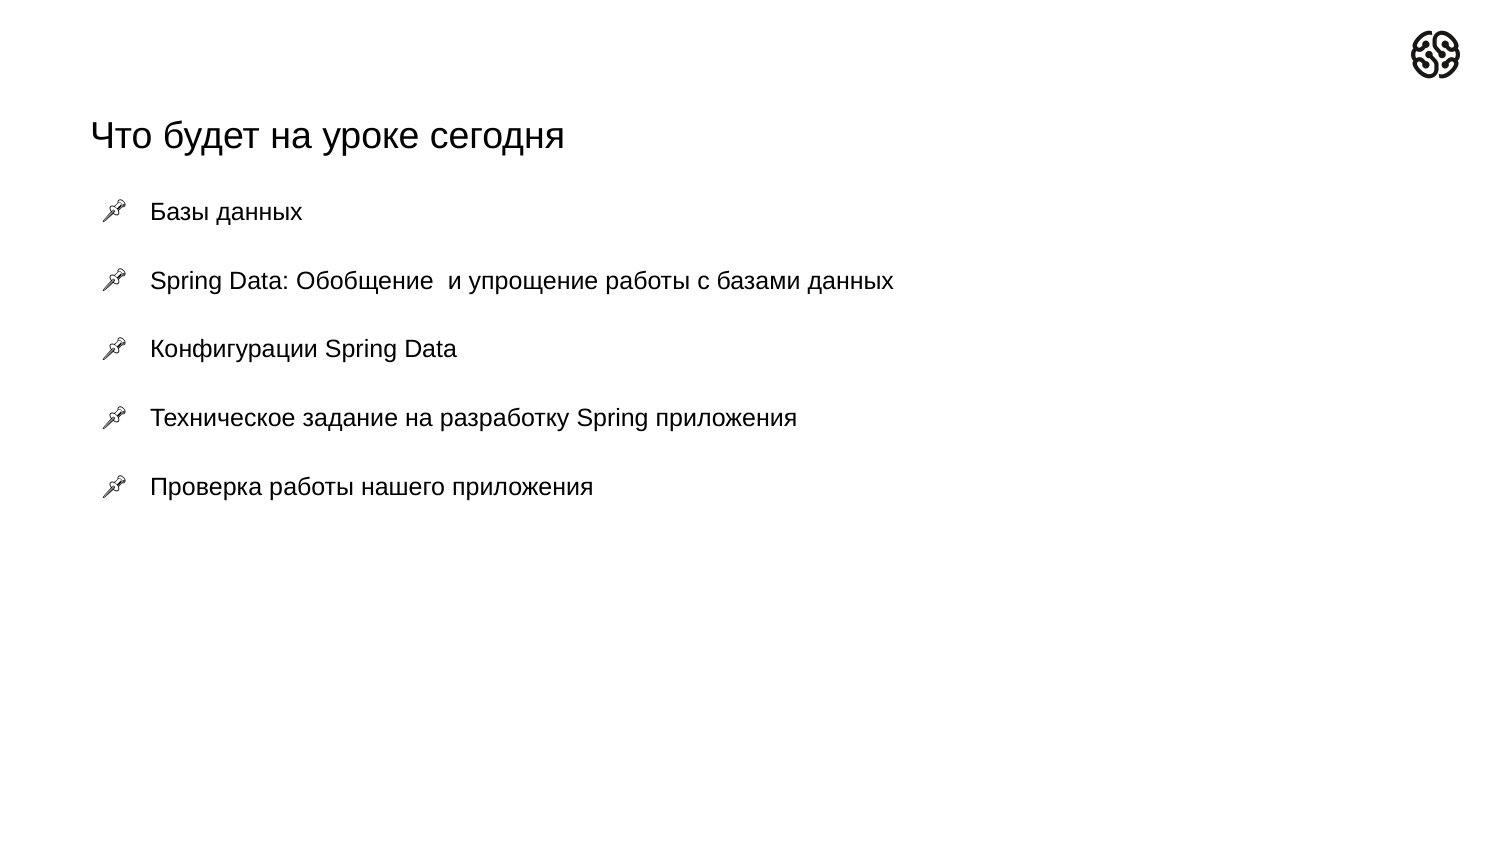

Что будет на уроке сегодня
Базы данных

Spring Data: Обобщение  и упрощение работы с базами данных

Конфигурации Spring Data

Техническое задание на разработку Spring приложения

Проверка работы нашего приложения